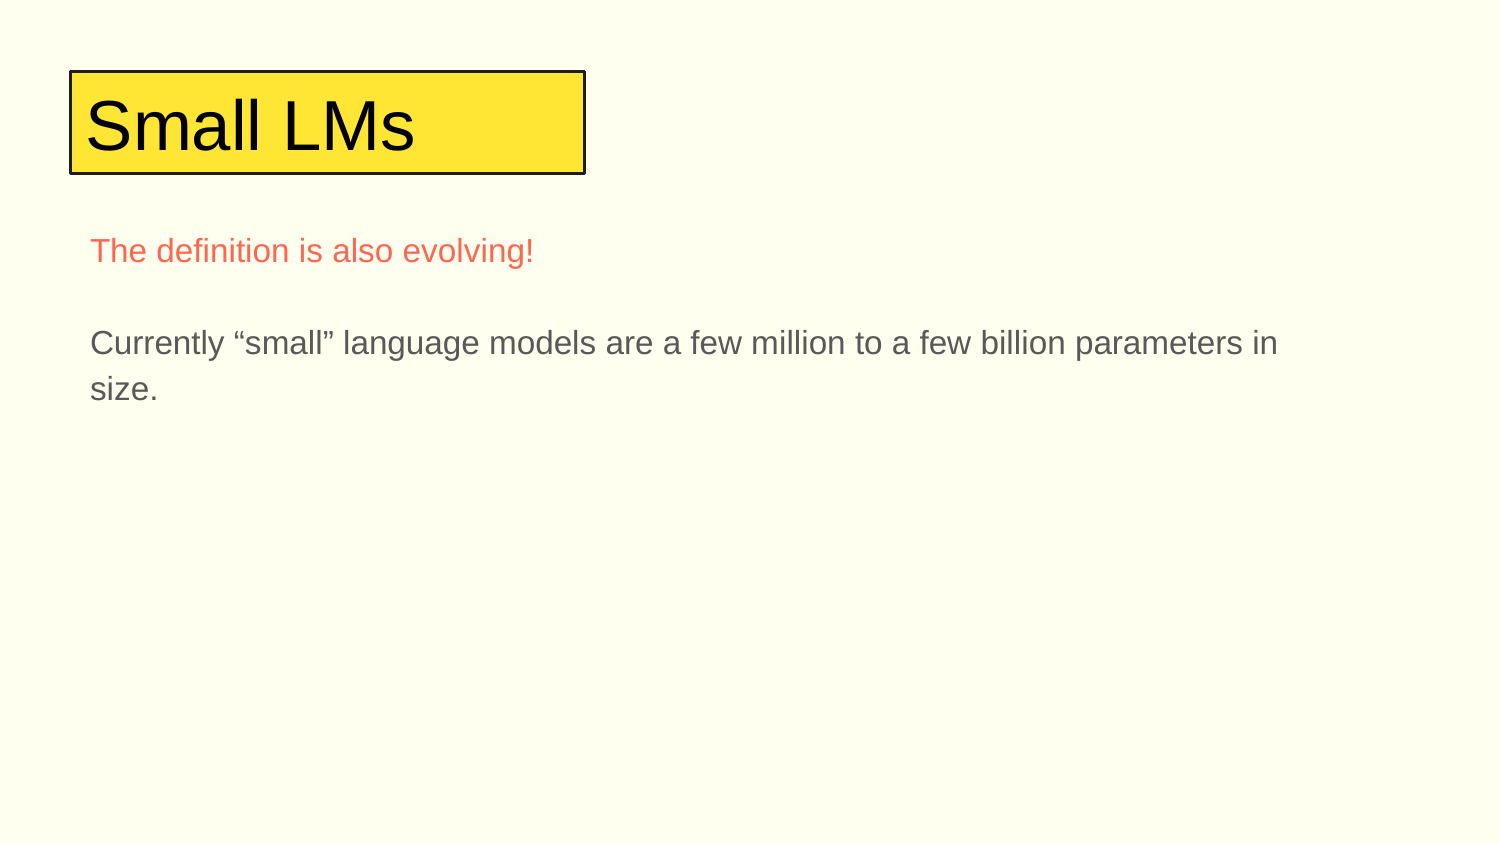

Small LMs
The definition is also evolving!

Currently “small” language models are a few million to a few billion parameters in size.